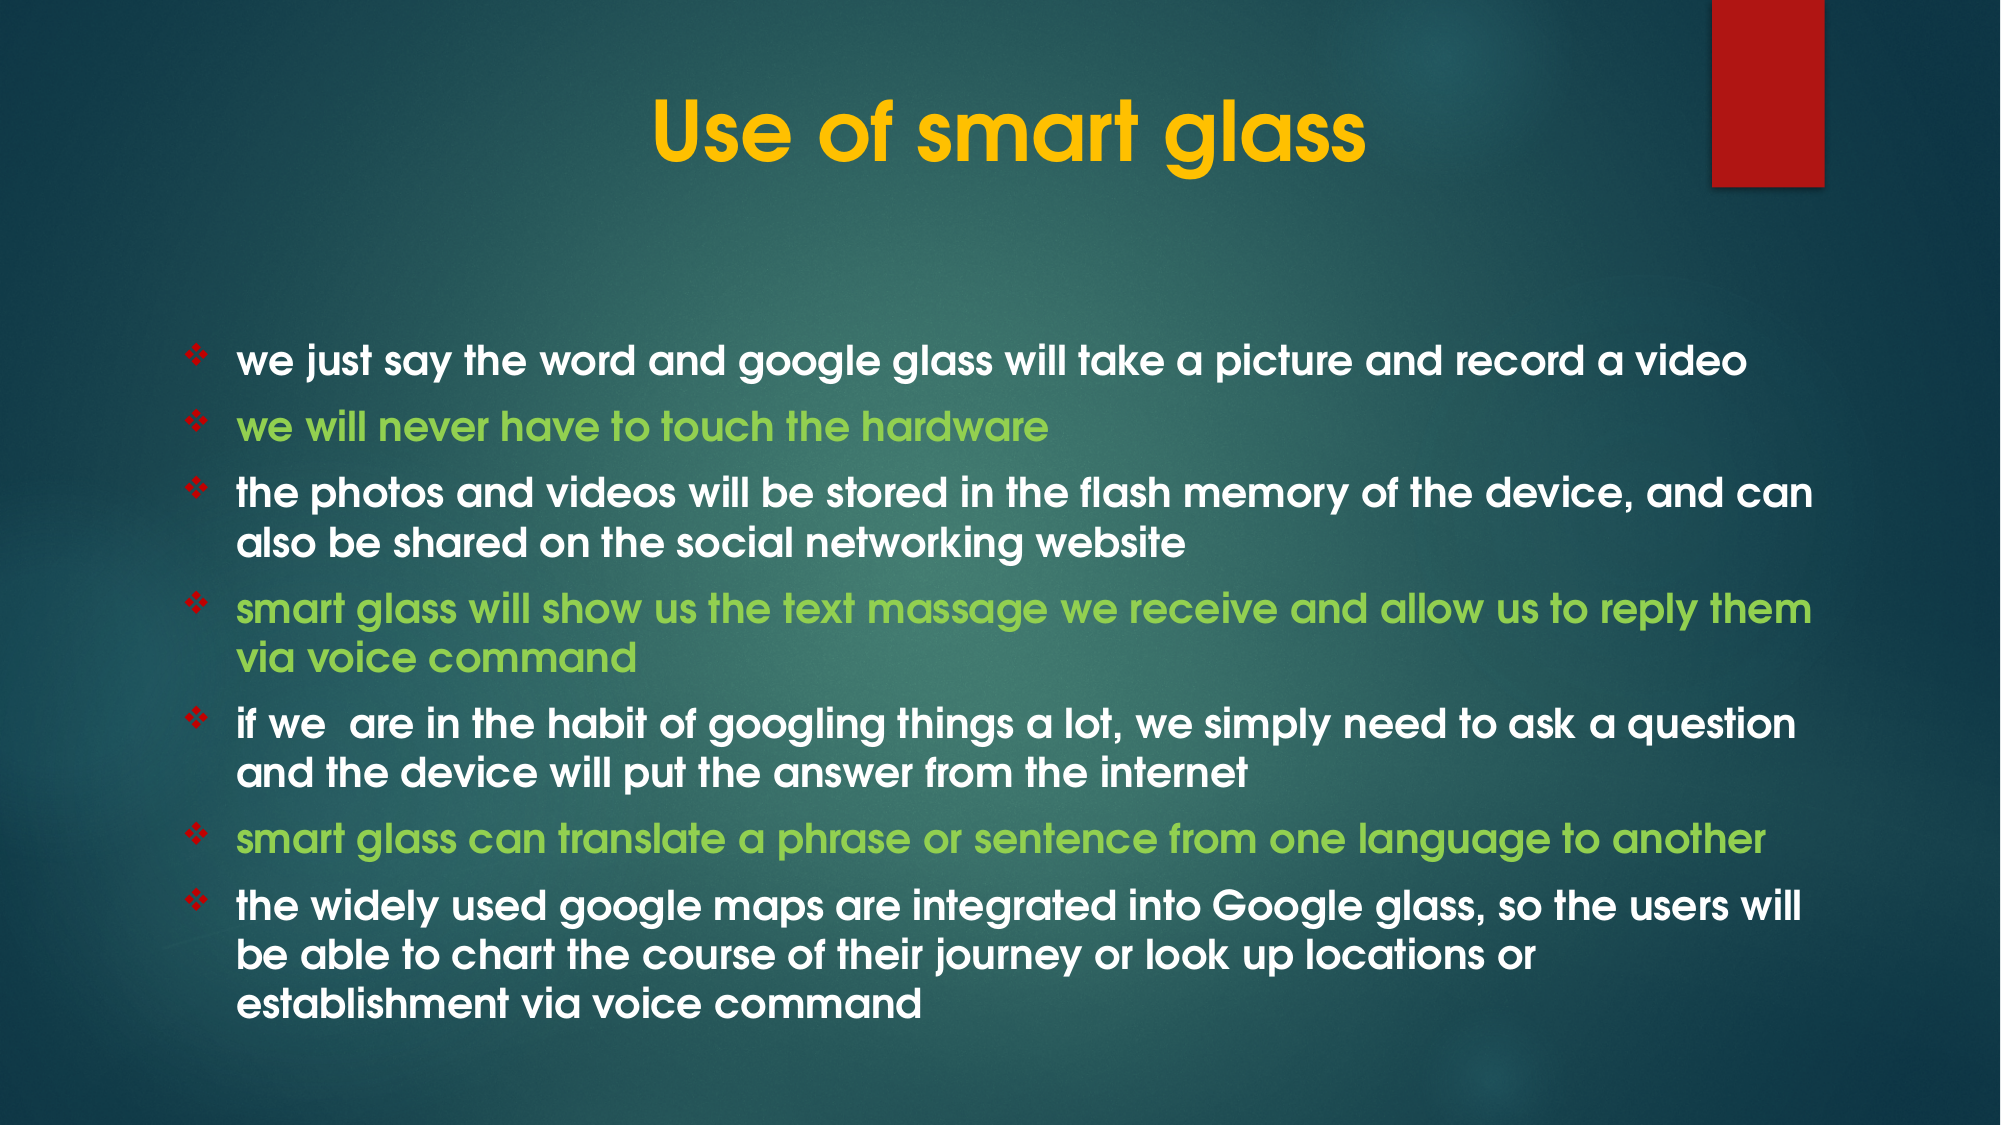

# Use of smart glass
we just say the word and google glass will take a picture and record a video
we will never have to touch the hardware
the photos and videos will be stored in the flash memory of the device, and can also be shared on the social networking website
smart glass will show us the text massage we receive and allow us to reply them via voice command
if we  are in the habit of googling things a lot, we simply need to ask a question and the device will put the answer from the internet
smart glass can translate a phrase or sentence from one language to another
the widely used google maps are integrated into Google glass, so the users will be able to chart the course of their journey or look up locations or establishment via voice command